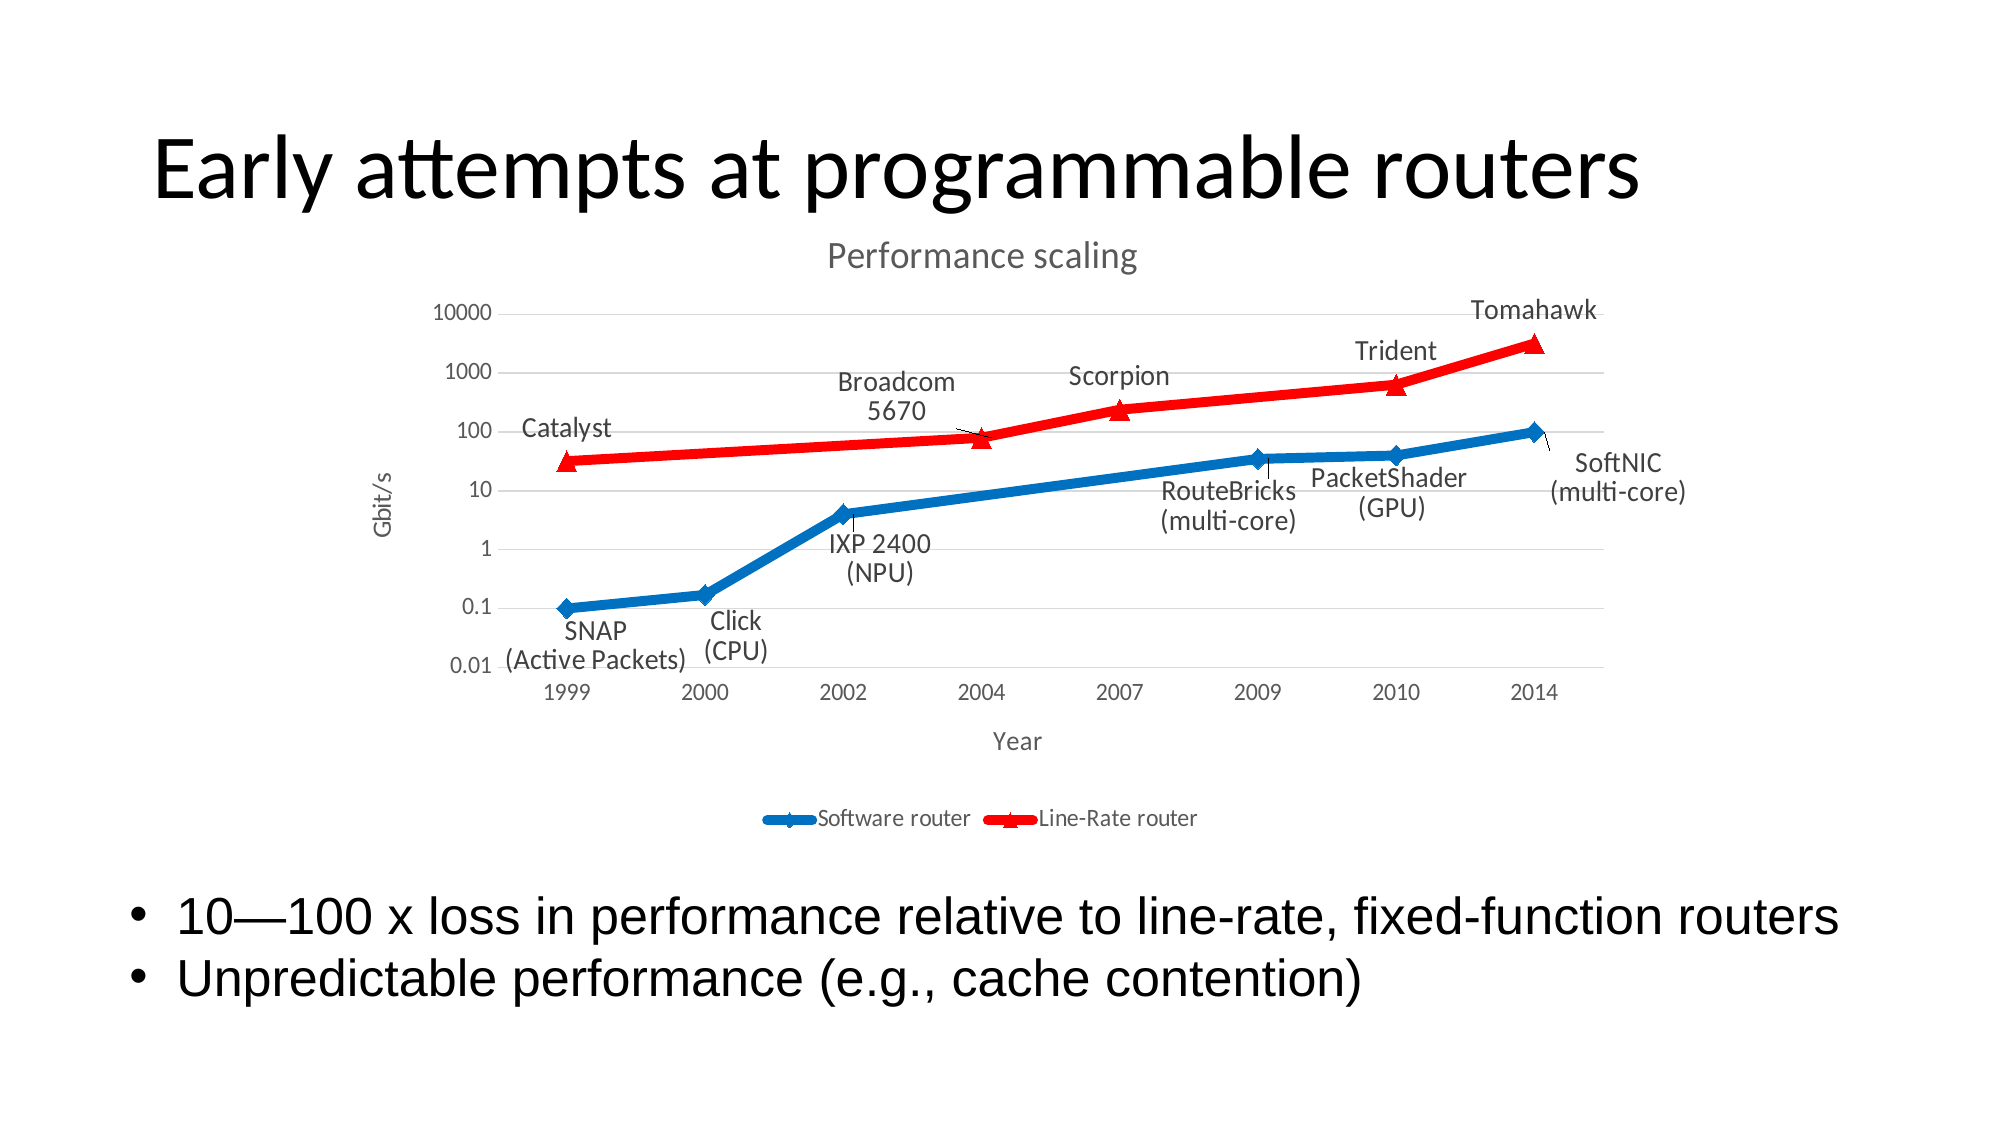

# Early attempts at programmable routers

### Chart: Performance scaling

| Category | Software router | Line-Rate router |
|---|---|---|
| 1999 | 0.1 | 32.0 |
| 2000 | 0.17 | None |
| 2002 | 4.0 | None |
| 2004 | None | 80.0 |
| 2007 | None | 240.0 |
| 2009 | 35.0 | None |
| 2010 | 40.0 | 640.0 |
| 2014 | 100.0 | 3200.0 |
10—100 x loss in performance relative to line-rate, fixed-function routers
Unpredictable performance (e.g., cache contention)